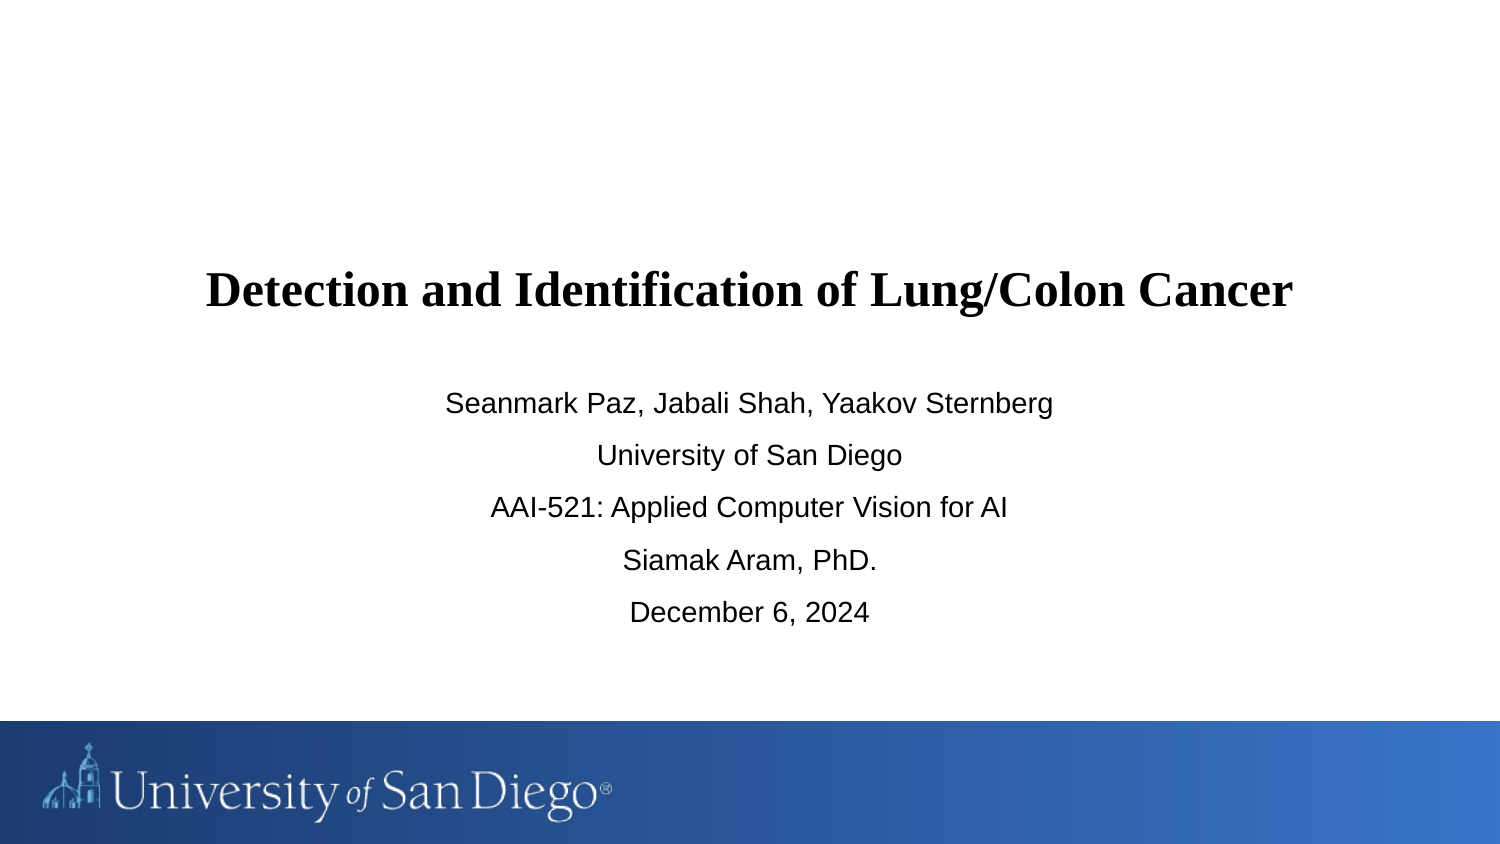

Detection and Identification of Lung/Colon Cancer
Seanmark Paz, Jabali Shah, Yaakov Sternberg
University of San Diego
AAI-521: Applied Computer Vision for AI
Siamak Aram, PhD.
December 6, 2024